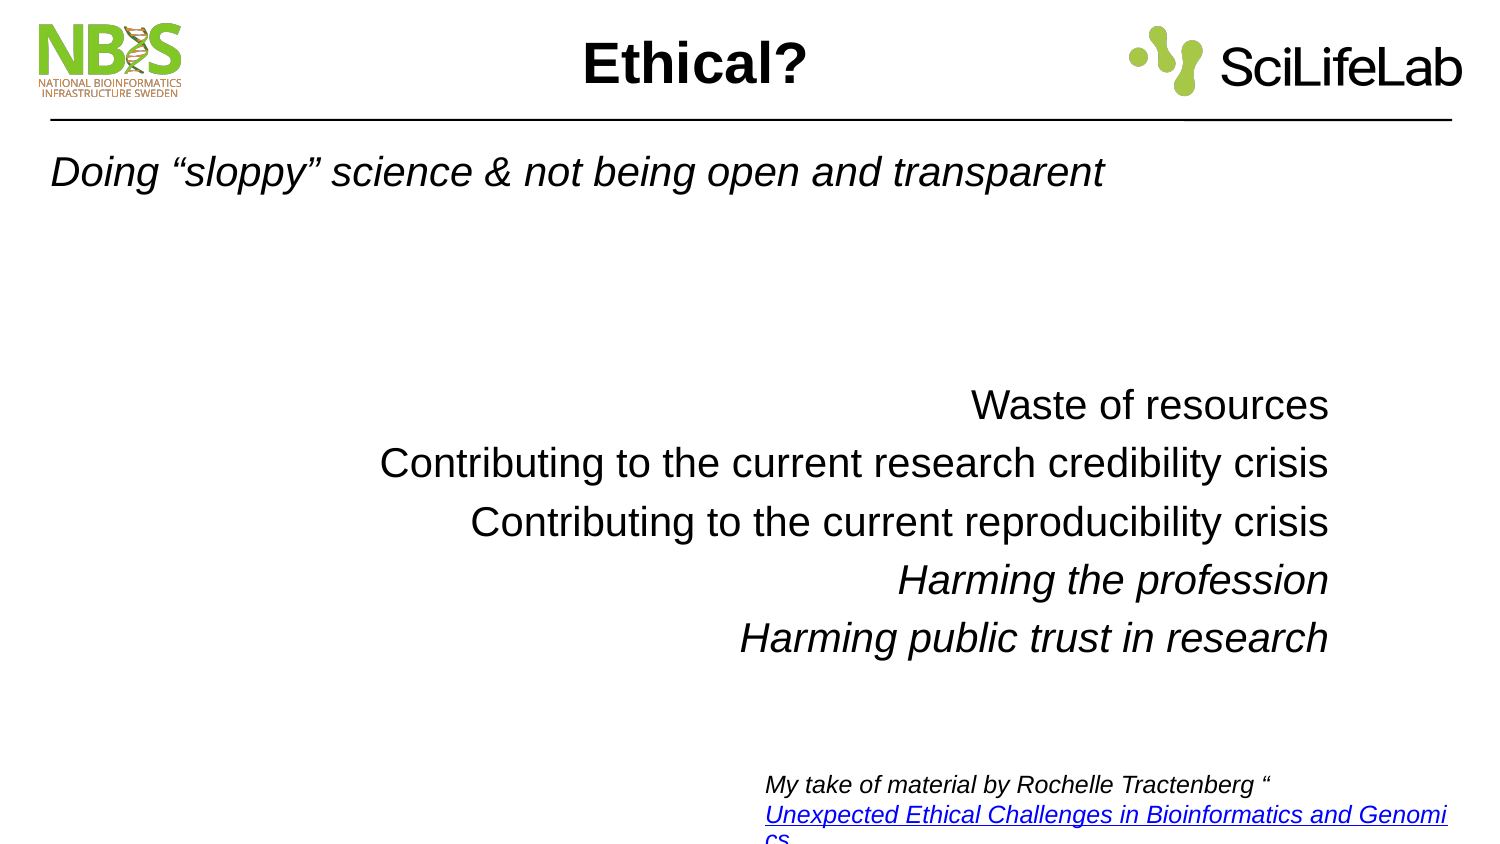

# Ethical?
Doing “sloppy” science & not being open and transparent

Waste of resources
Contributing to the current research credibility crisis
Contributing to the current reproducibility crisis
Harming the profession
Harming public trust in research
My take of material by Rochelle Tractenberg “Unexpected Ethical Challenges in Bioinformatics and Genomics.”